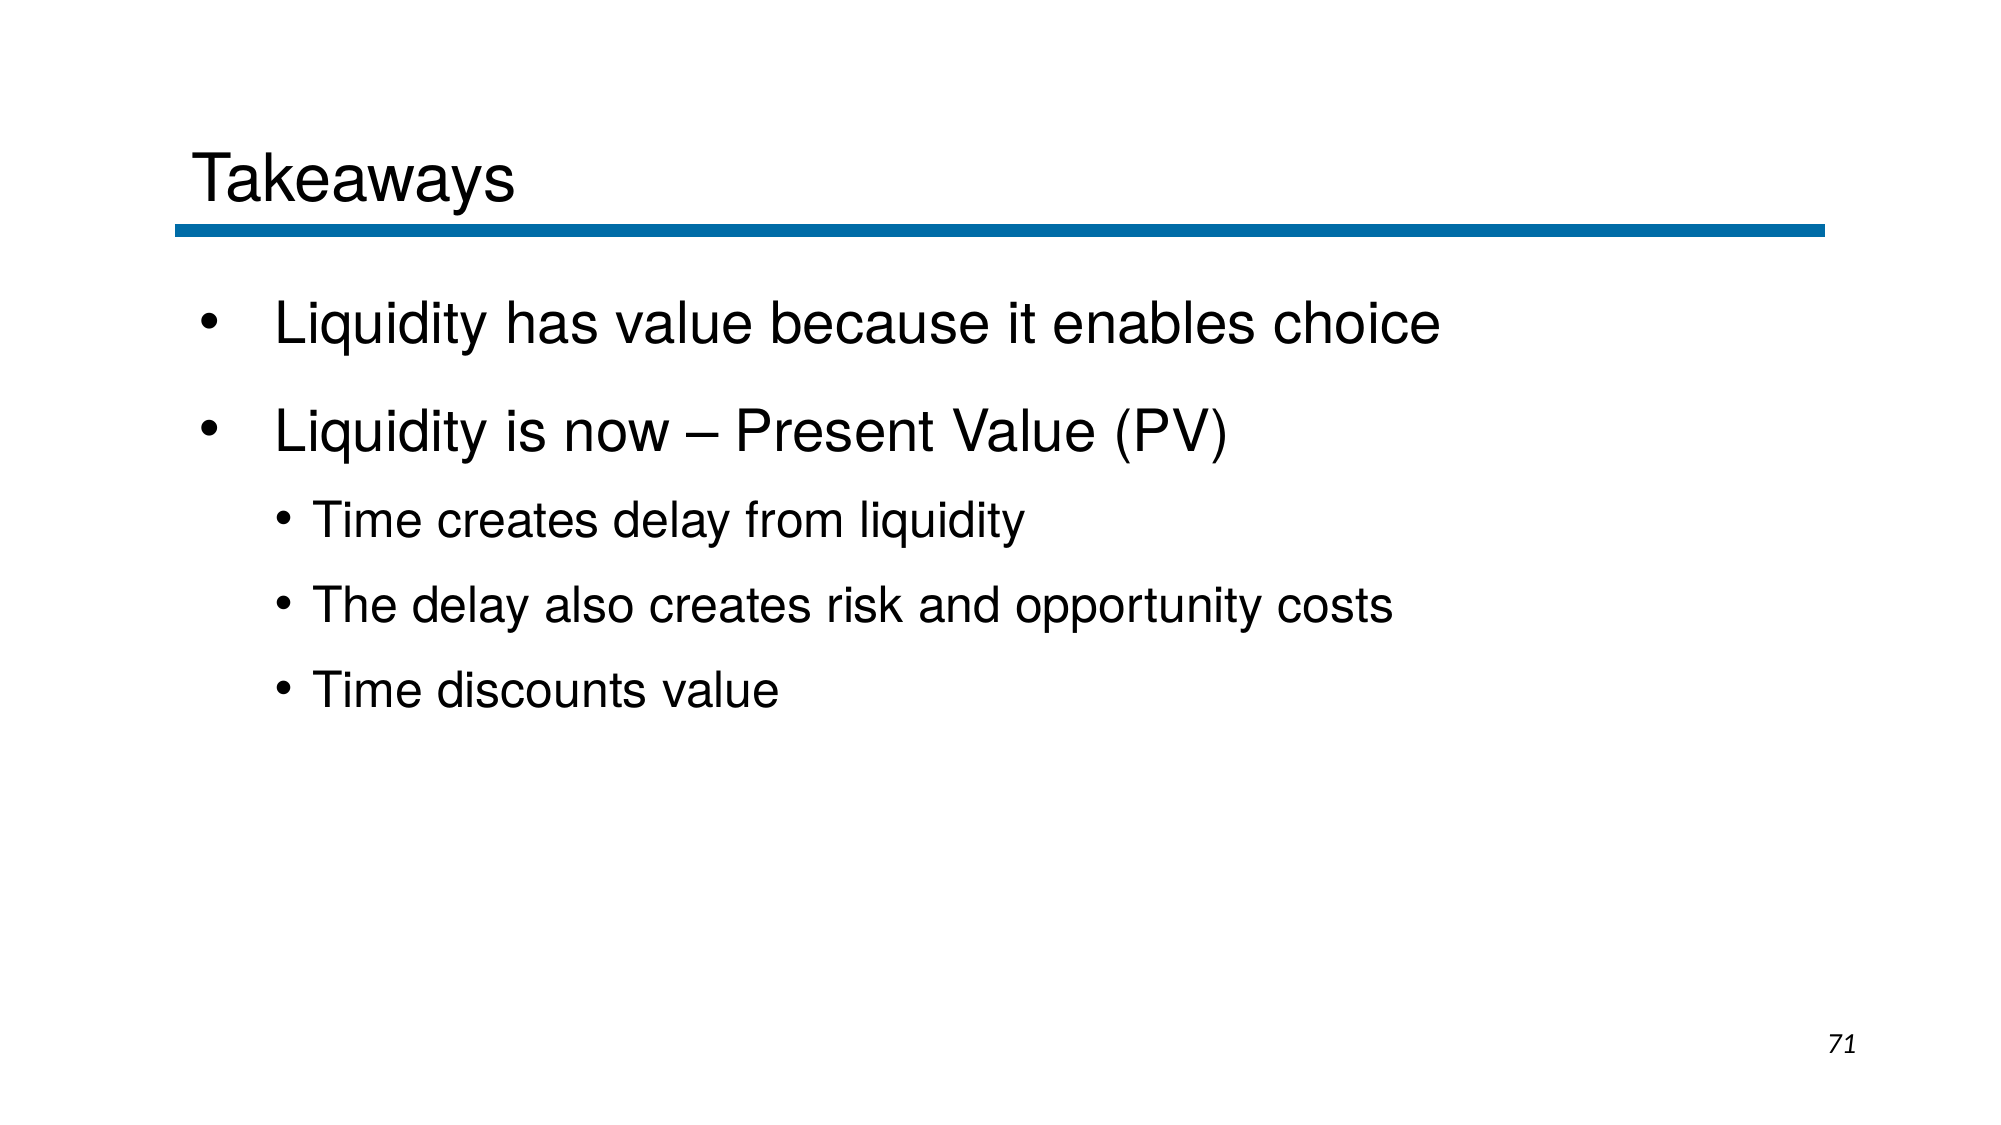

Takeaways
Liquidity has value because it enables choice
Liquidity is now – Present Value (PV)
Time creates delay from liquidity
The delay also creates risk and opportunity costs
Time discounts value

1-71